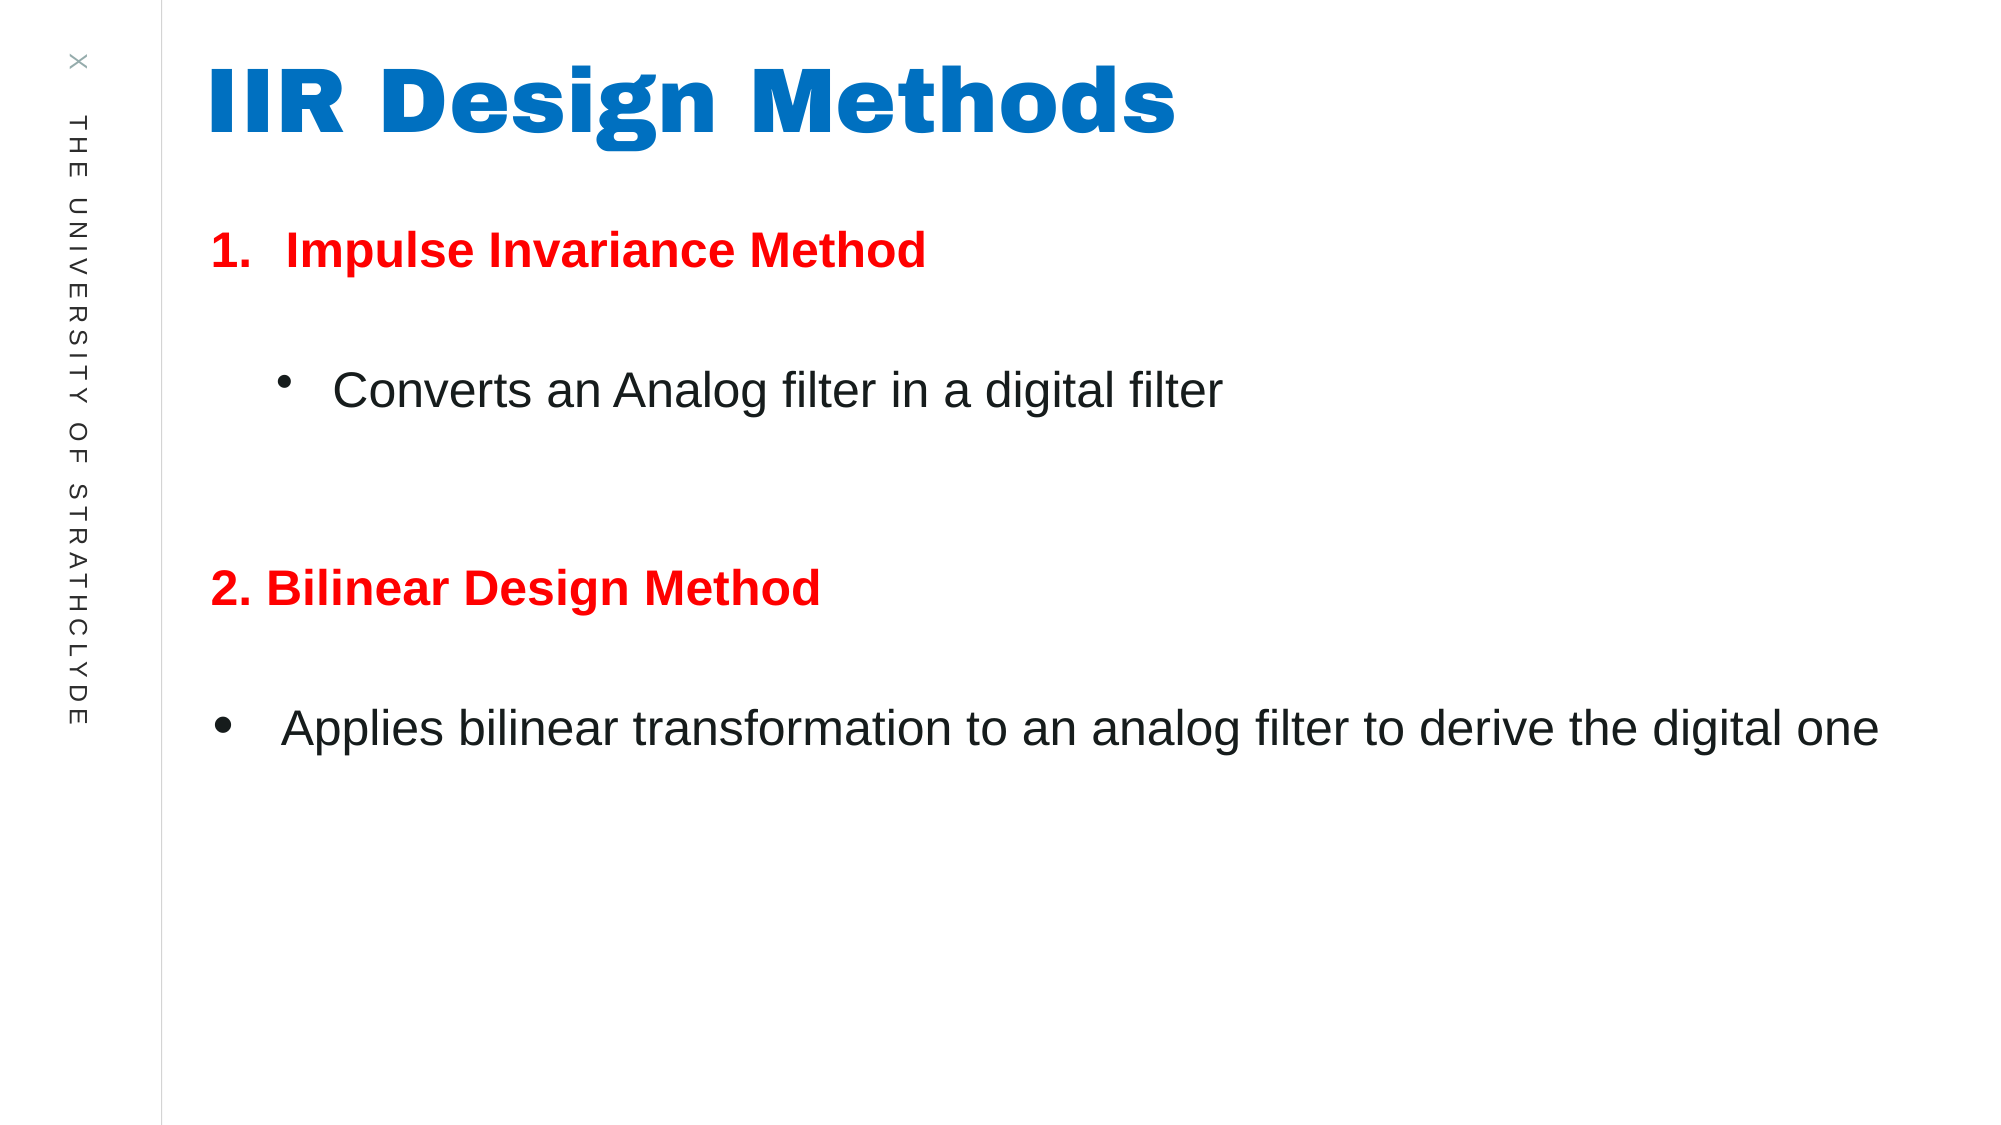

IIR Design Methods
Impulse Invariance Method

Converts an Analog filter in a digital filter

2. Bilinear Design Method

 Applies bilinear transformation to an analog filter to derive the digital one